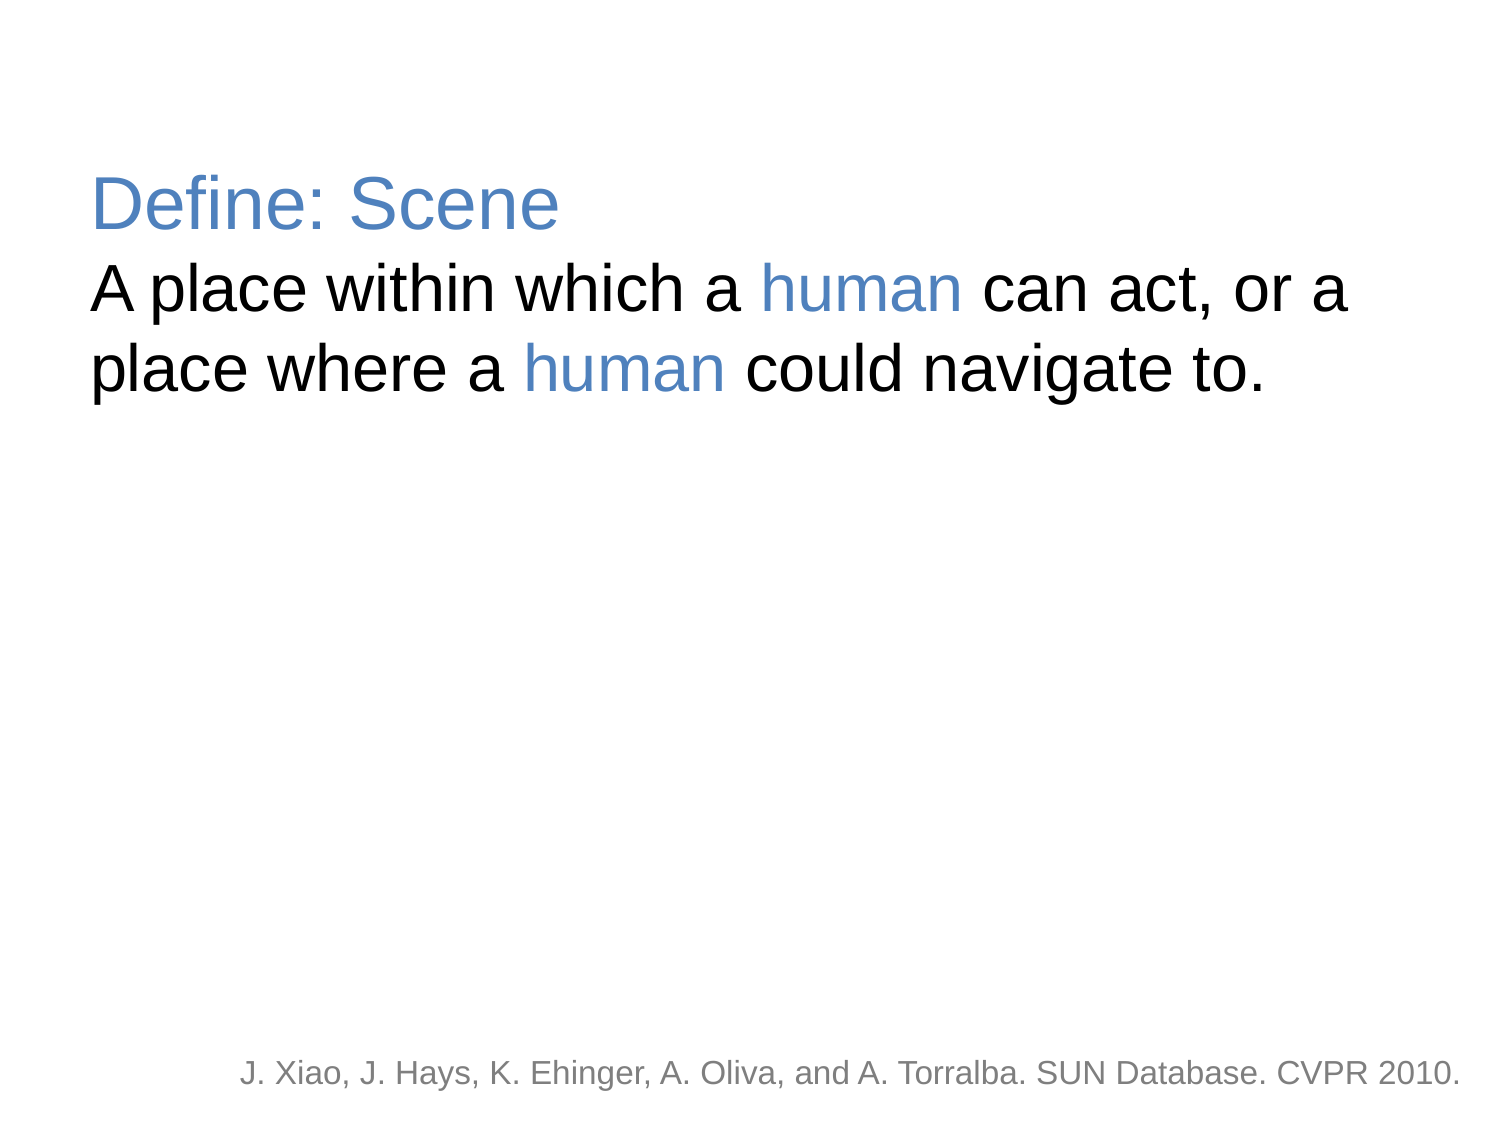

Define: Scene
A place within which a human can act, or a place where a human could navigate to.
	J. Xiao, J. Hays, K. Ehinger, A. Oliva, and A. Torralba. SUN Database. CVPR 2010.